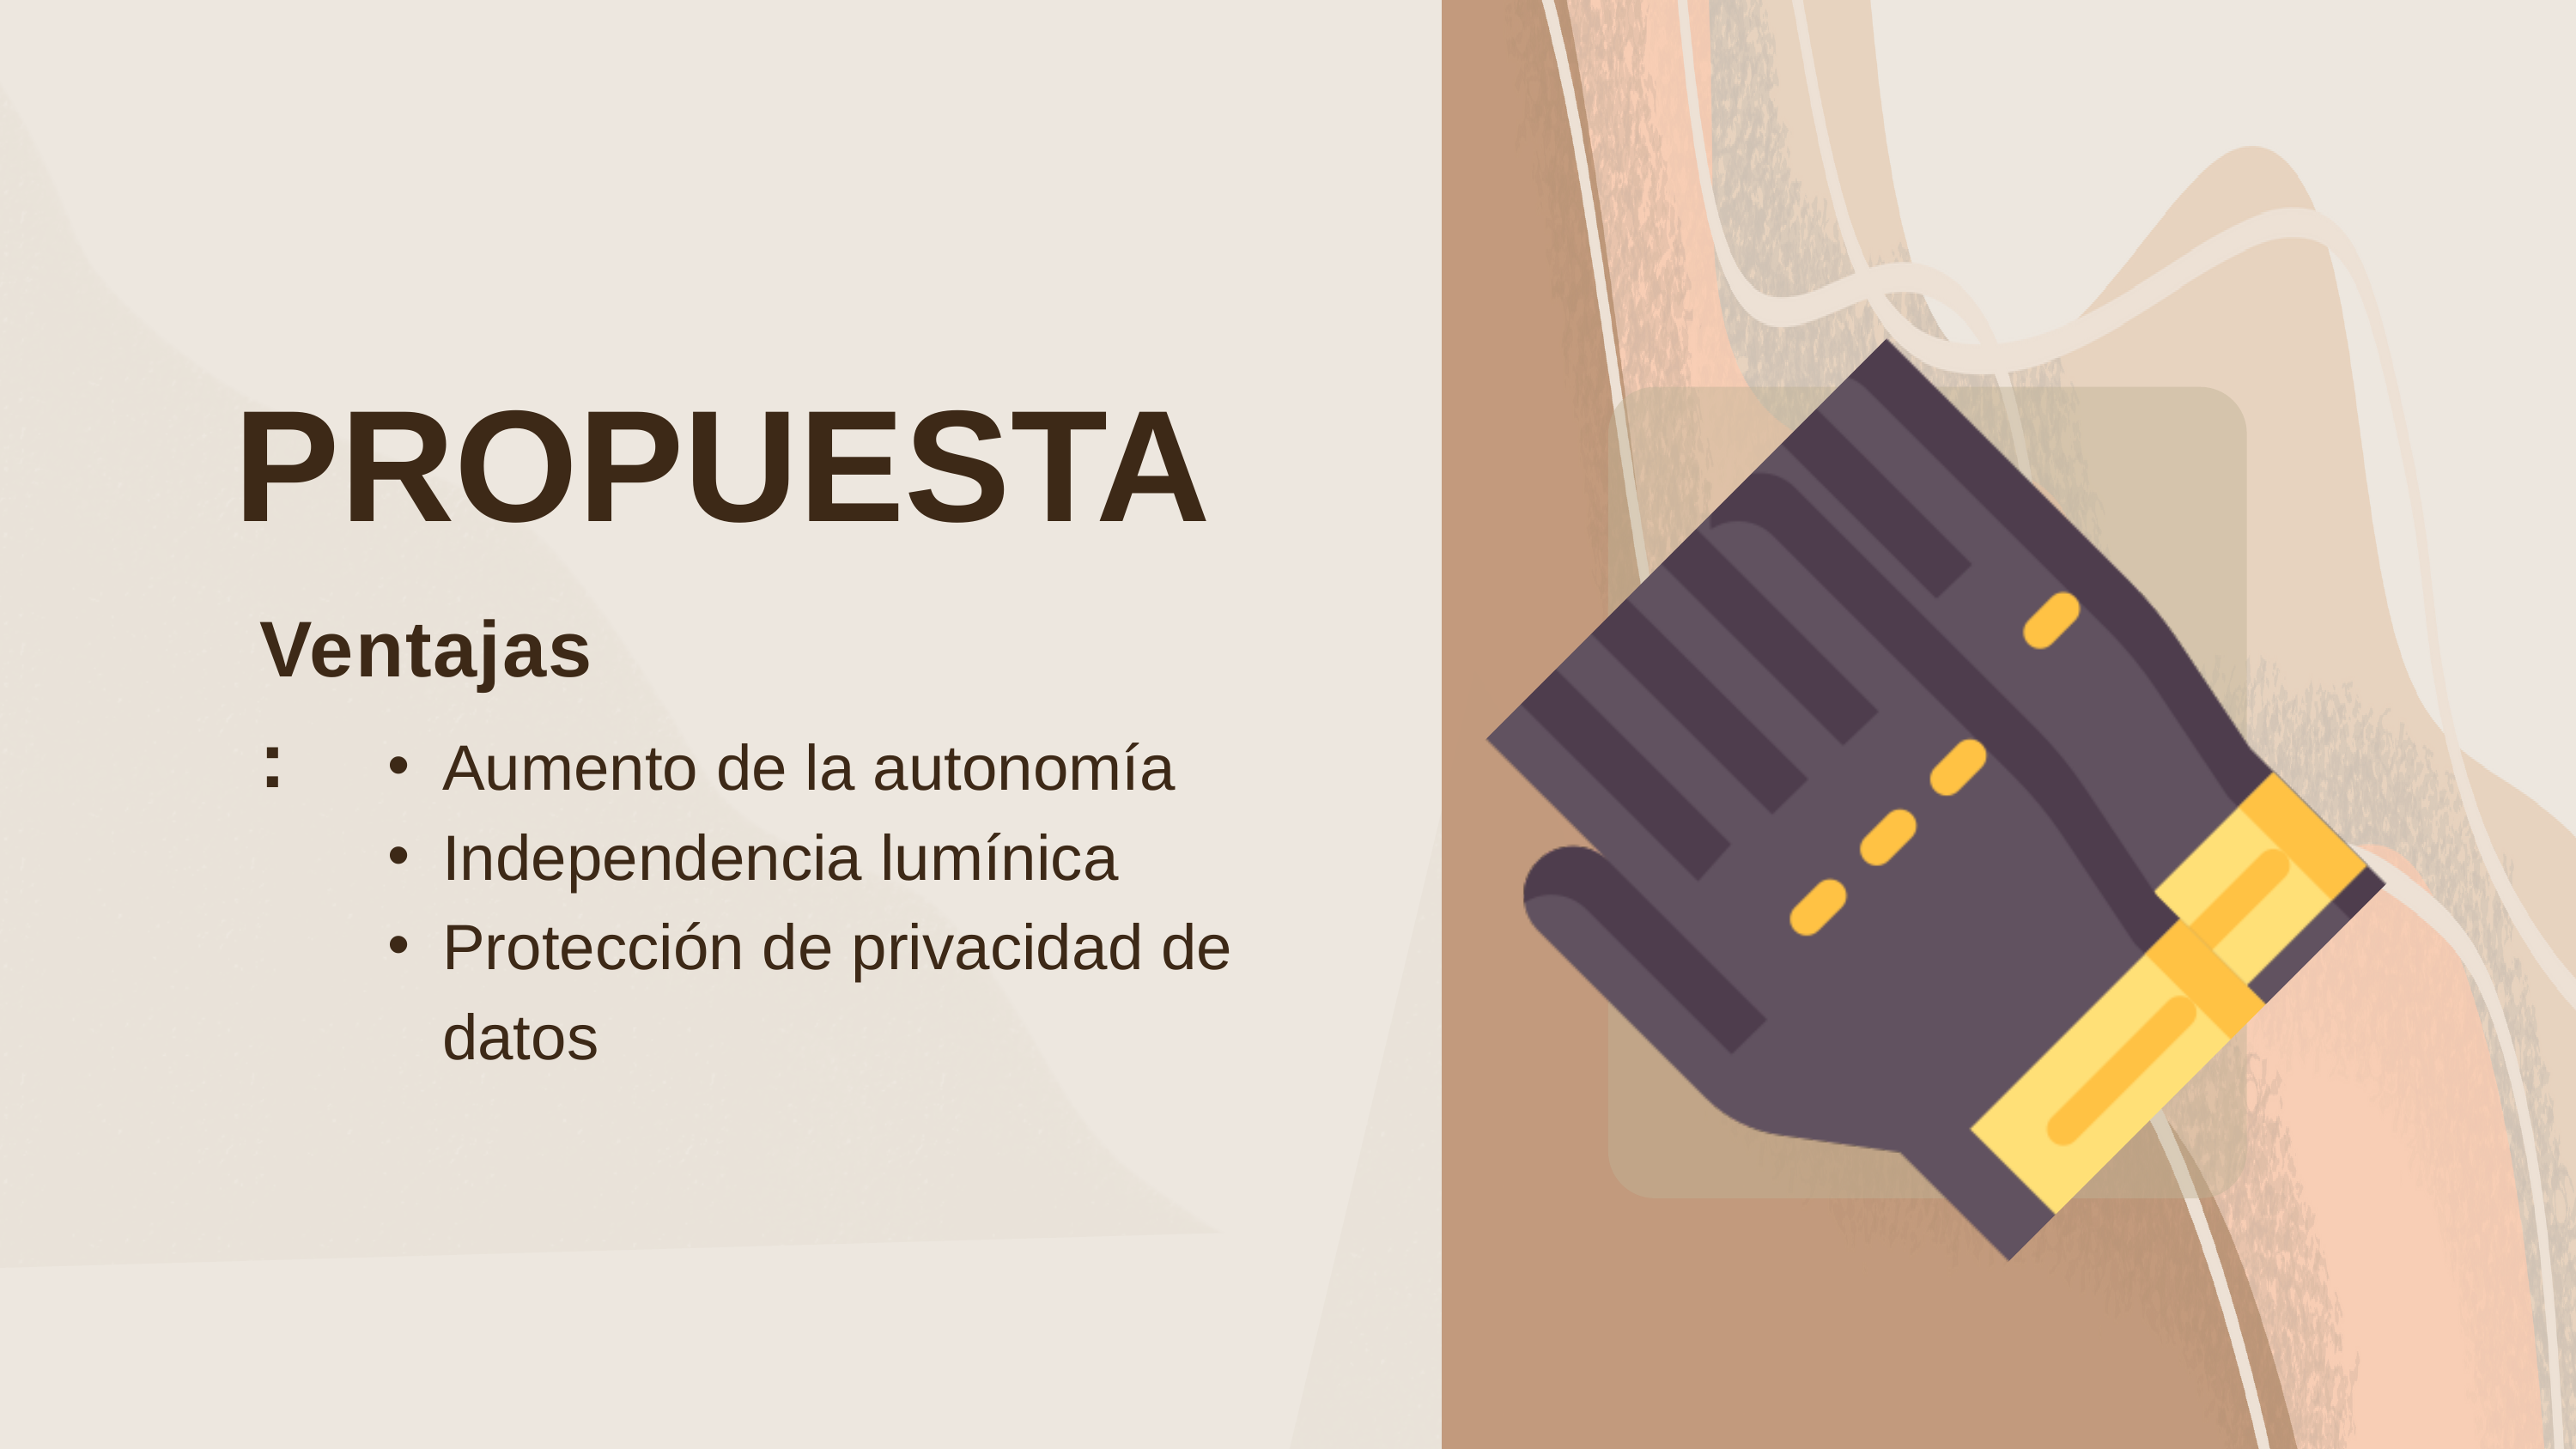

PROPUESTA

Ventajas:
Aumento de la autonomía
Independencia lumínica
Protección de privacidad de datos